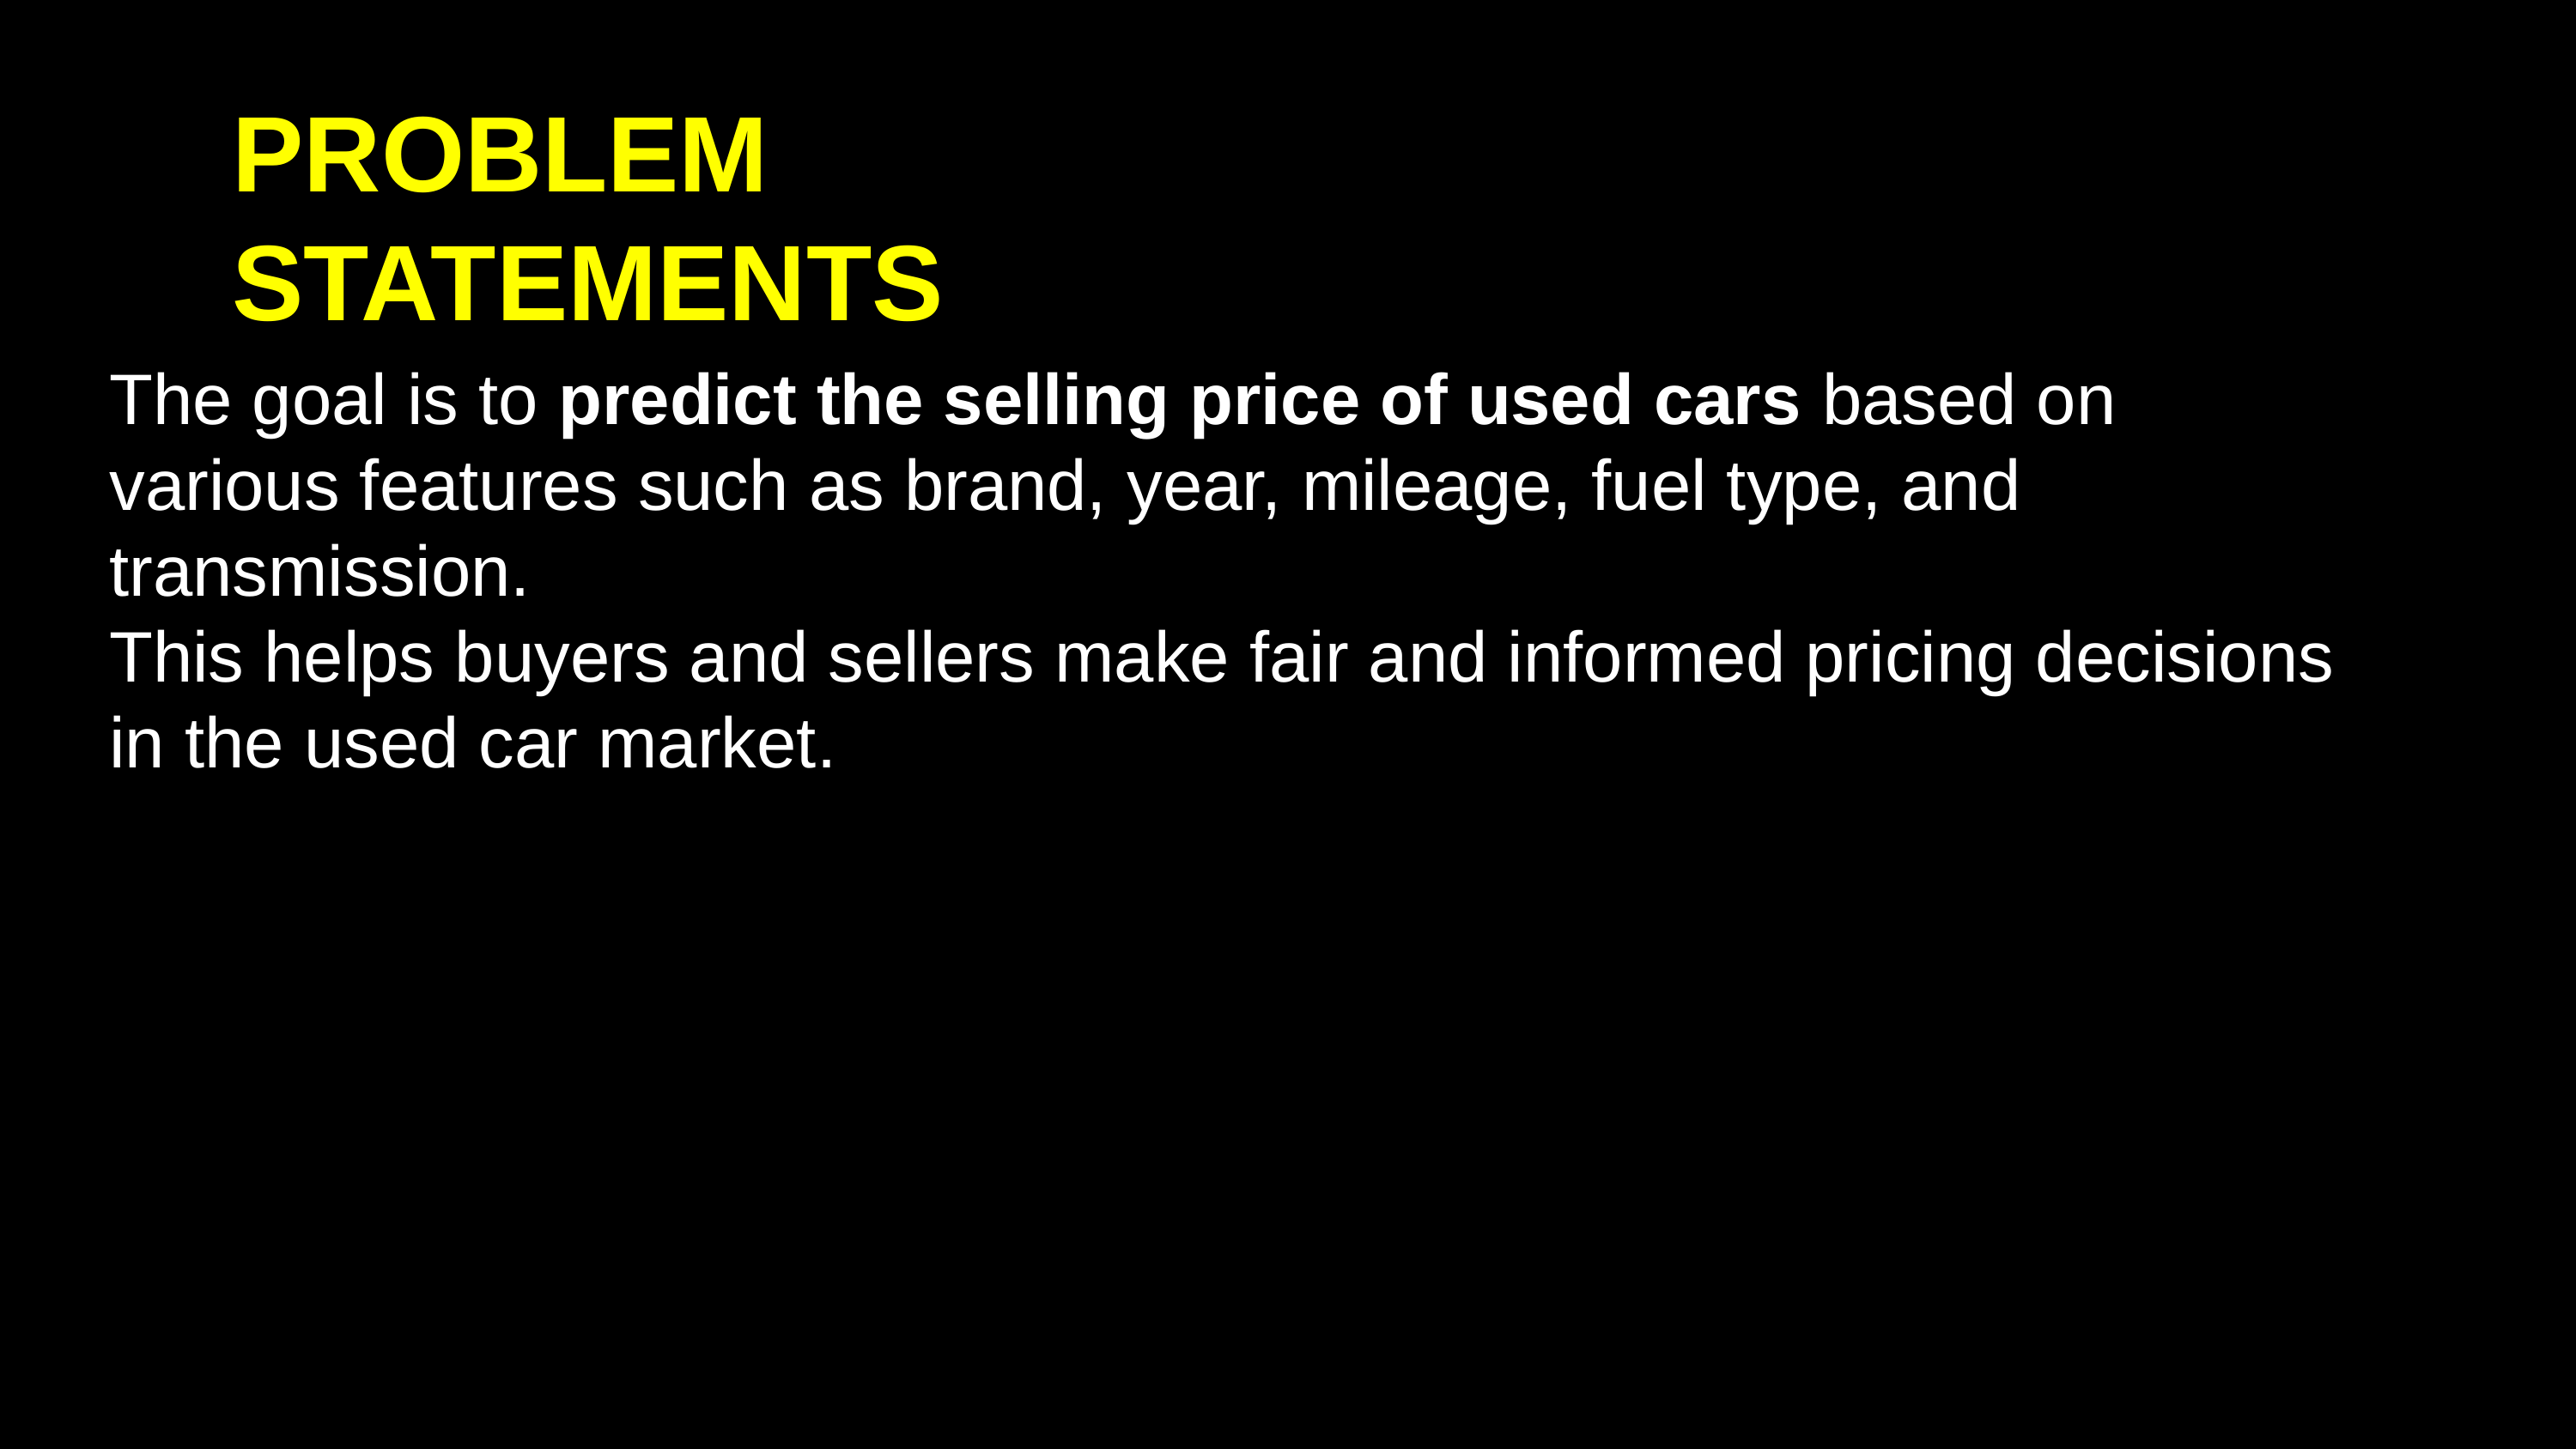

PROBLEM STATEMENTS

The goal is to predict the selling price of used cars based on various features such as brand, year, mileage, fuel type, and transmission.
This helps buyers and sellers make fair and informed pricing decisions in the used car market.